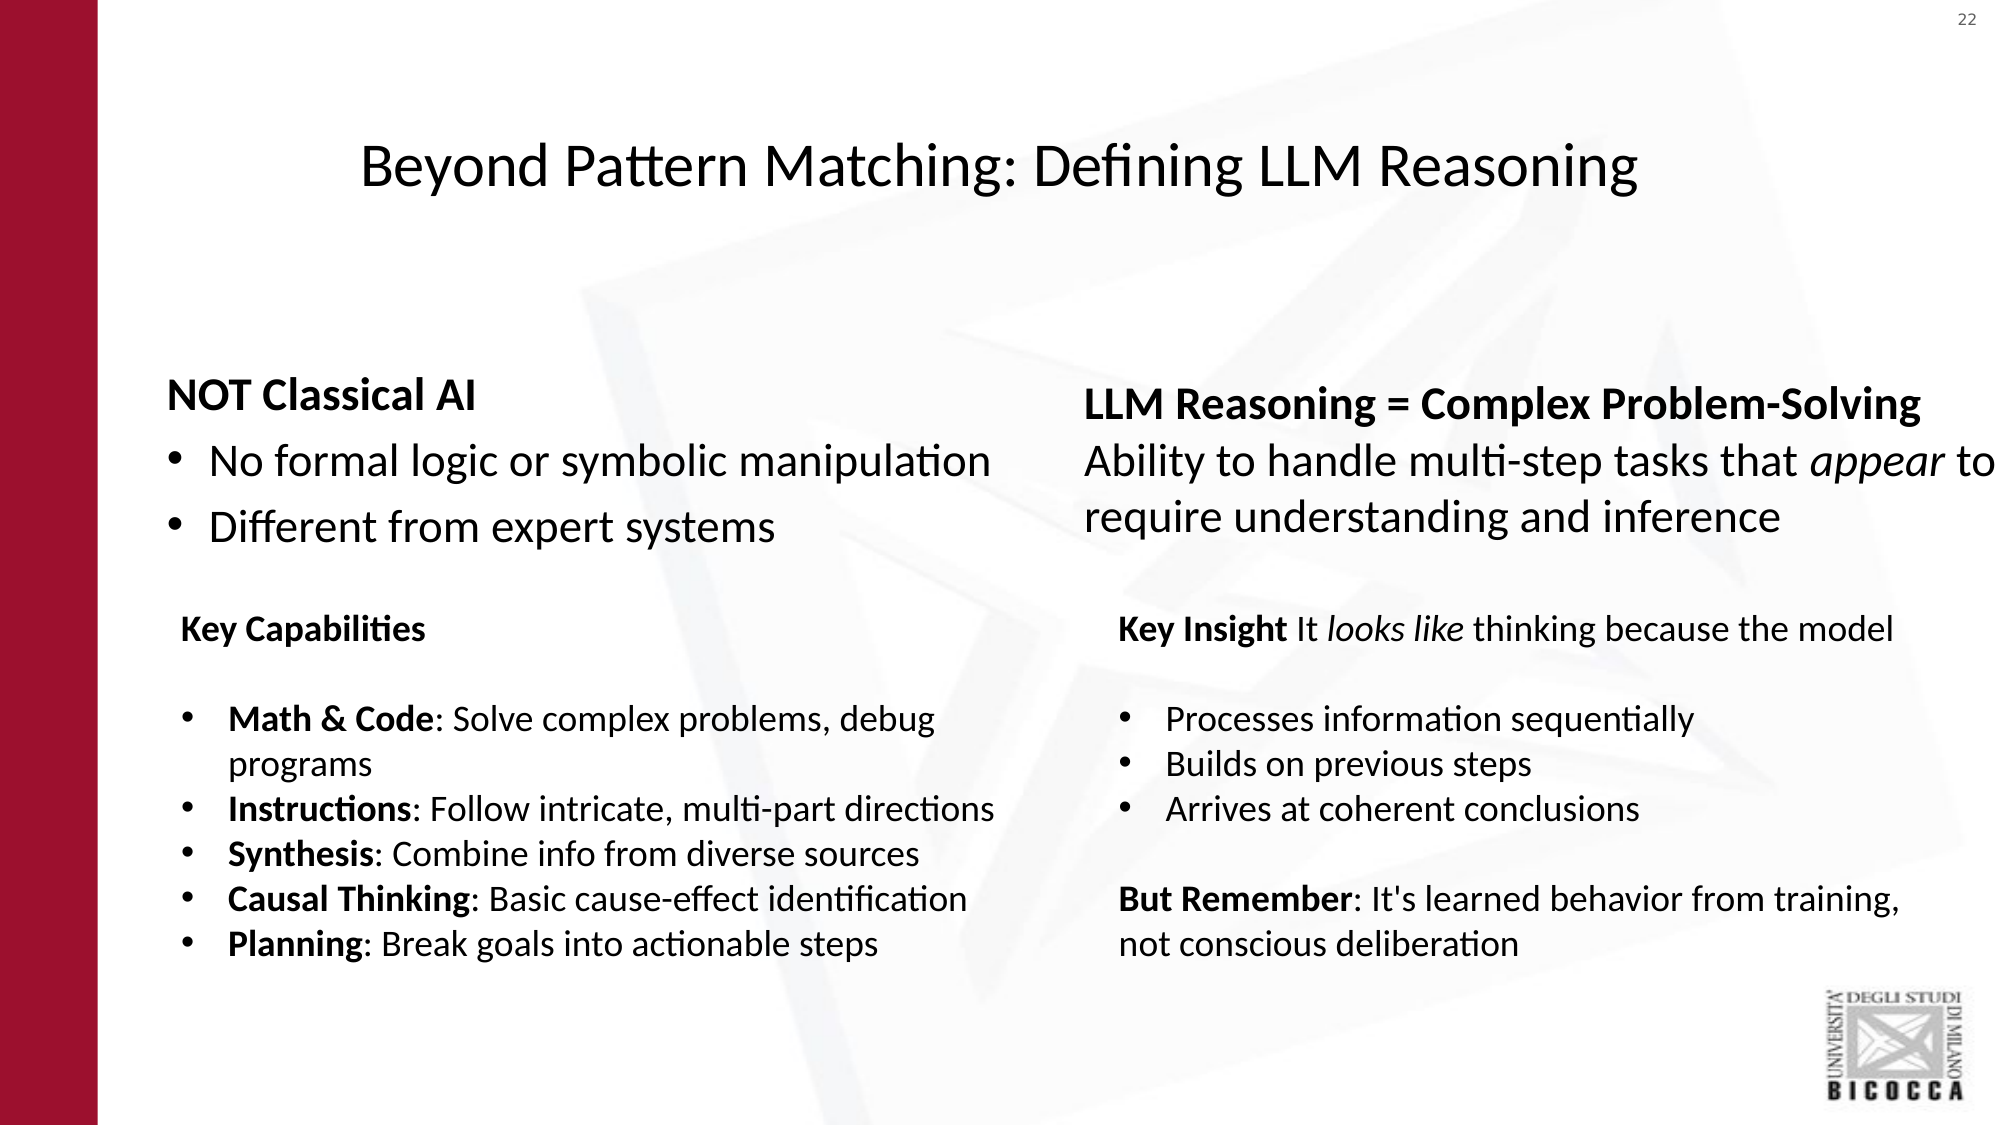

Beyond Pattern Matching: Defining LLM Reasoning

NOT Classical AI
No formal logic or symbolic manipulation
Different from expert systems
LLM Reasoning = Complex Problem-Solving
Ability to handle multi-step tasks that appear to require understanding and inference

Key Capabilities

Math & Code: Solve complex problems, debug programs
Instructions: Follow intricate, multi-part directions
Synthesis: Combine info from diverse sources
Causal Thinking: Basic cause-effect identification
Planning: Break goals into actionable steps

Key Insight It looks like thinking because the model

Processes information sequentially
Builds on previous steps
Arrives at coherent conclusions

But Remember: It's learned behavior from training, not conscious deliberation